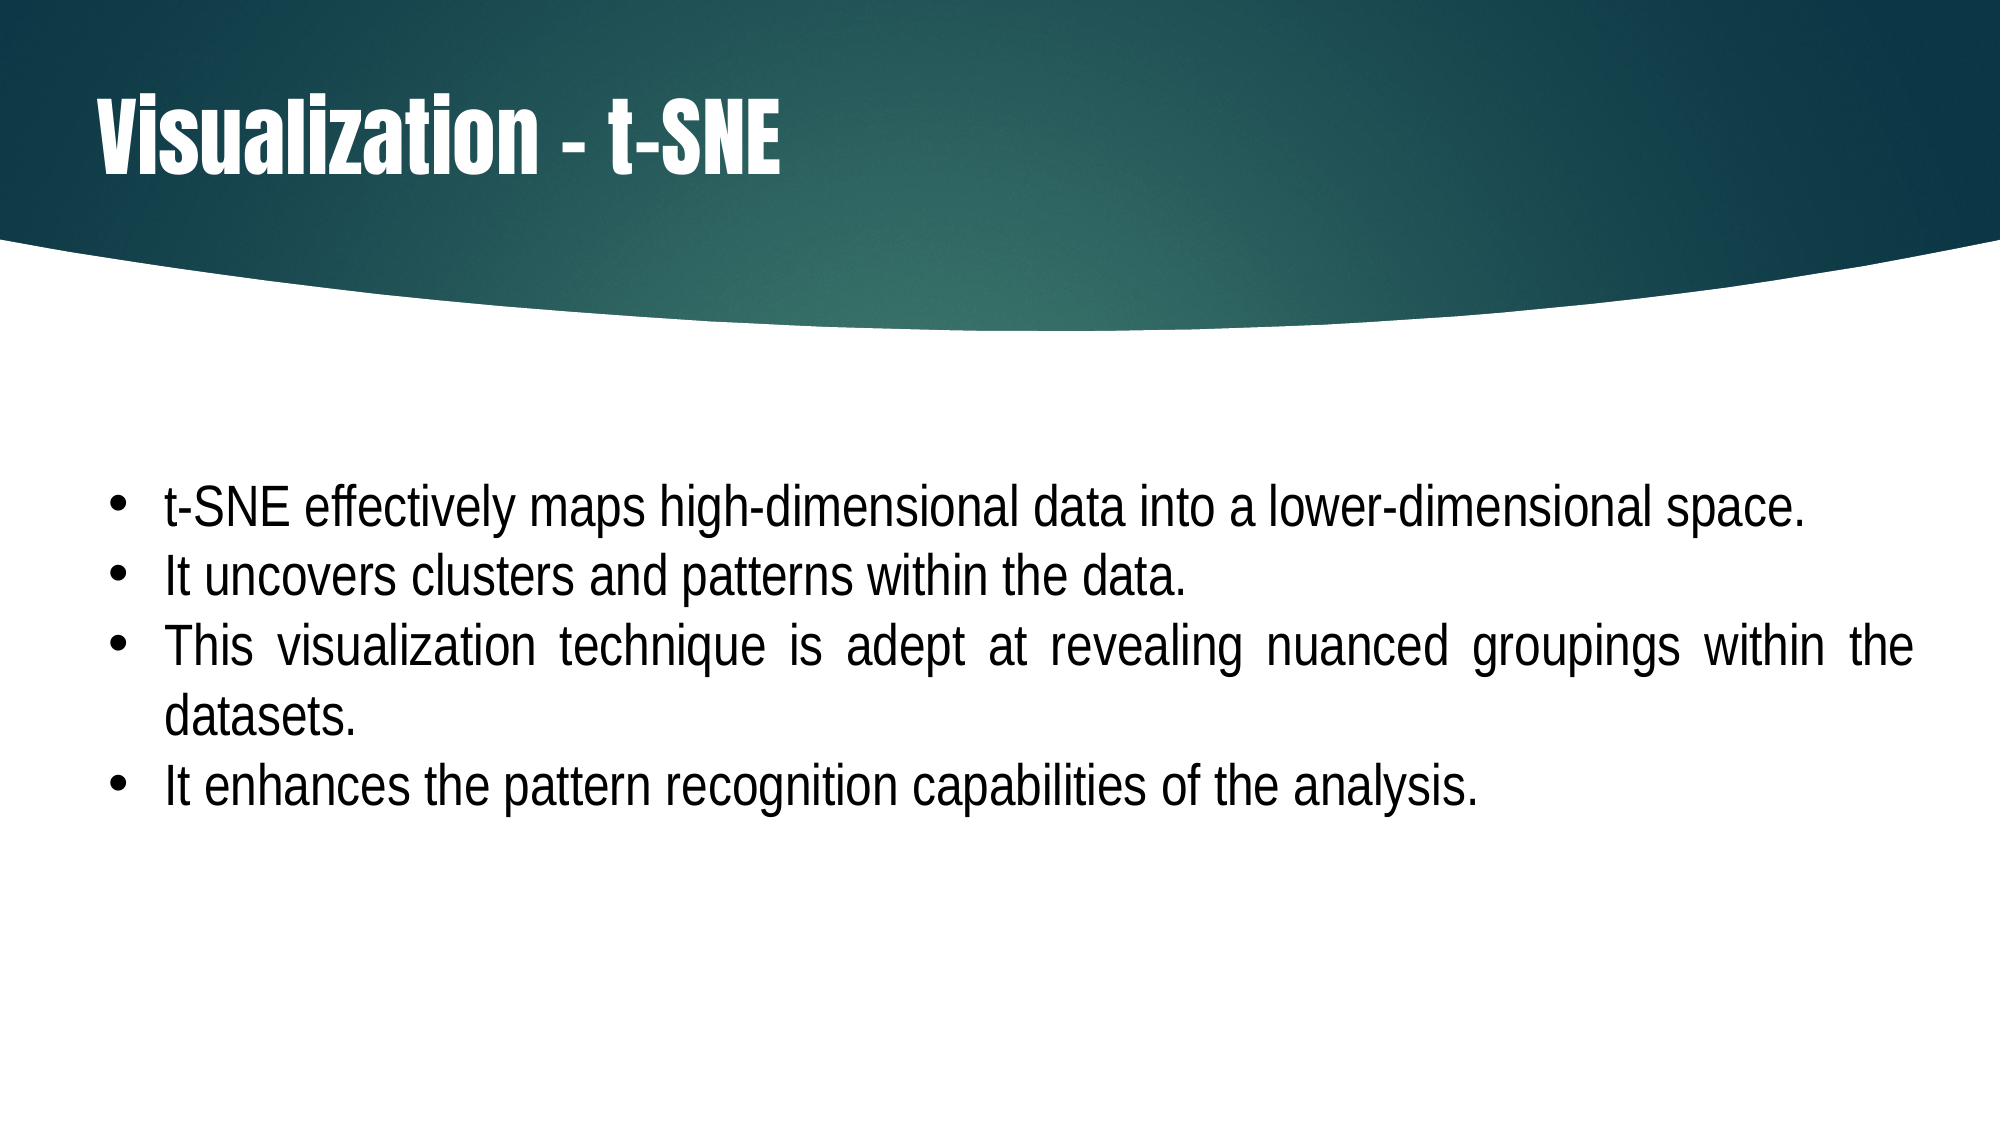

Visualization - t-SNE

t-SNE effectively maps high-dimensional data into a lower-dimensional space.
It uncovers clusters and patterns within the data.
This visualization technique is adept at revealing nuanced groupings within the datasets.
It enhances the pattern recognition capabilities of the analysis.